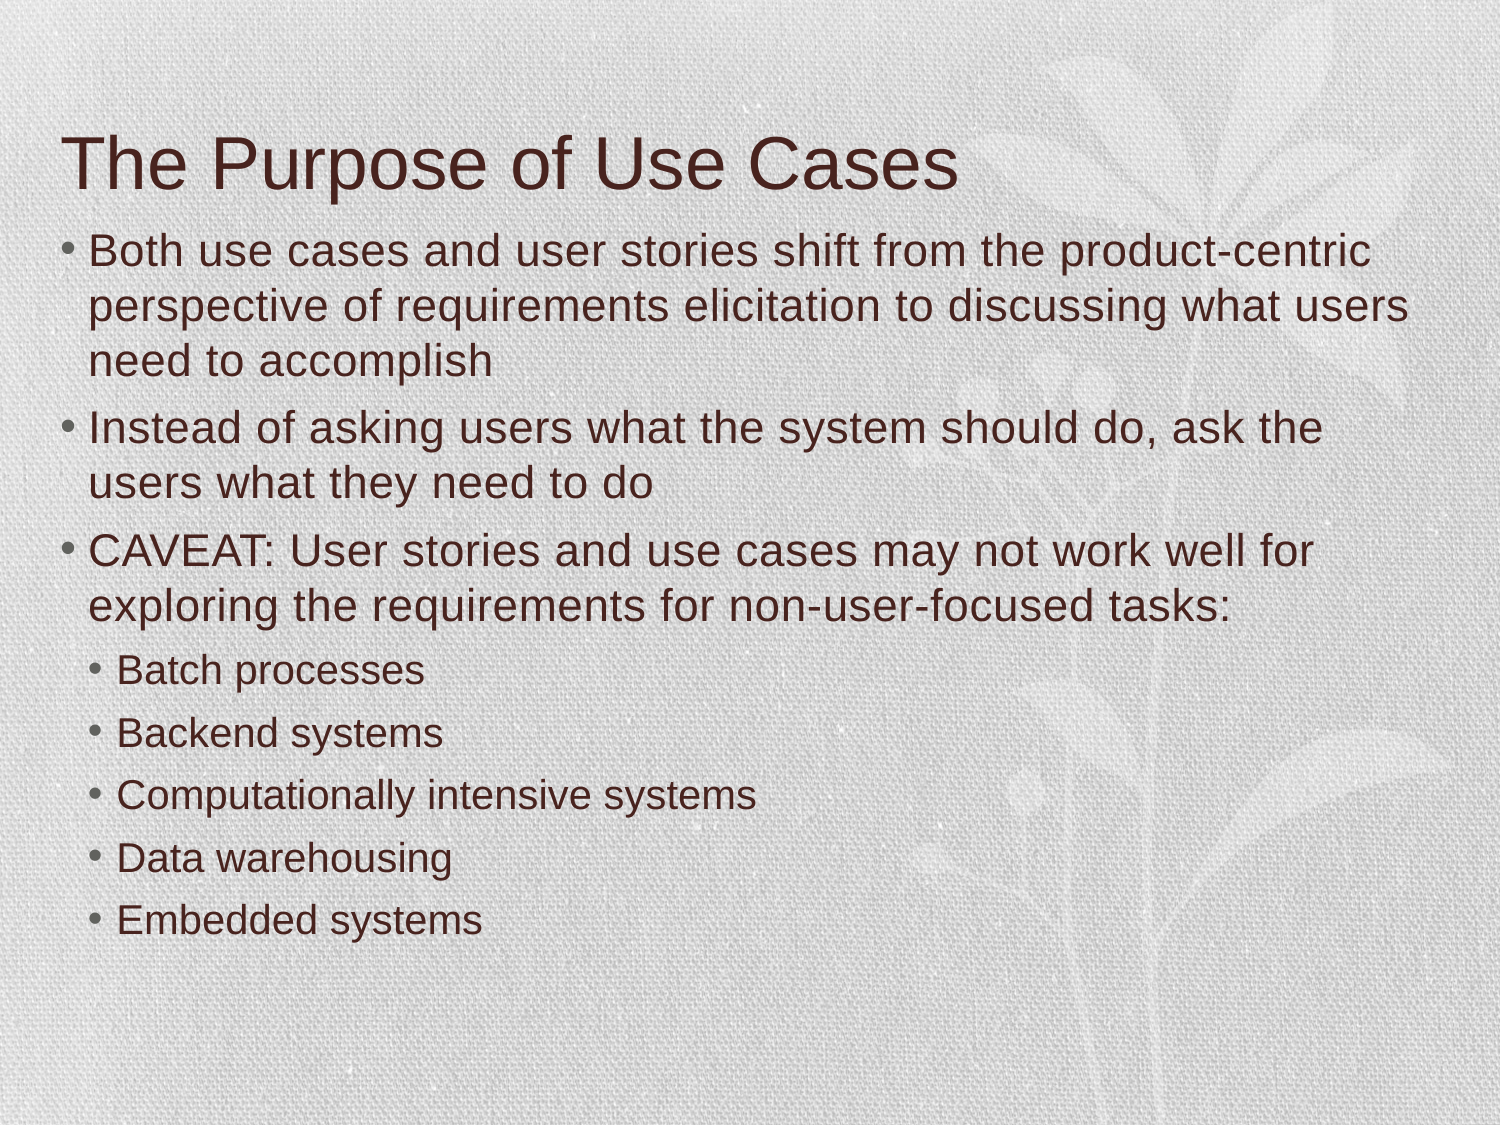

# The Purpose of Use Cases
Both use cases and user stories shift from the product-centric perspective of requirements elicitation to discussing what users need to accomplish
Instead of asking users what the system should do, ask the users what they need to do
CAVEAT: User stories and use cases may not work well for exploring the requirements for non-user-focused tasks:
Batch processes
Backend systems
Computationally intensive systems
Data warehousing
Embedded systems